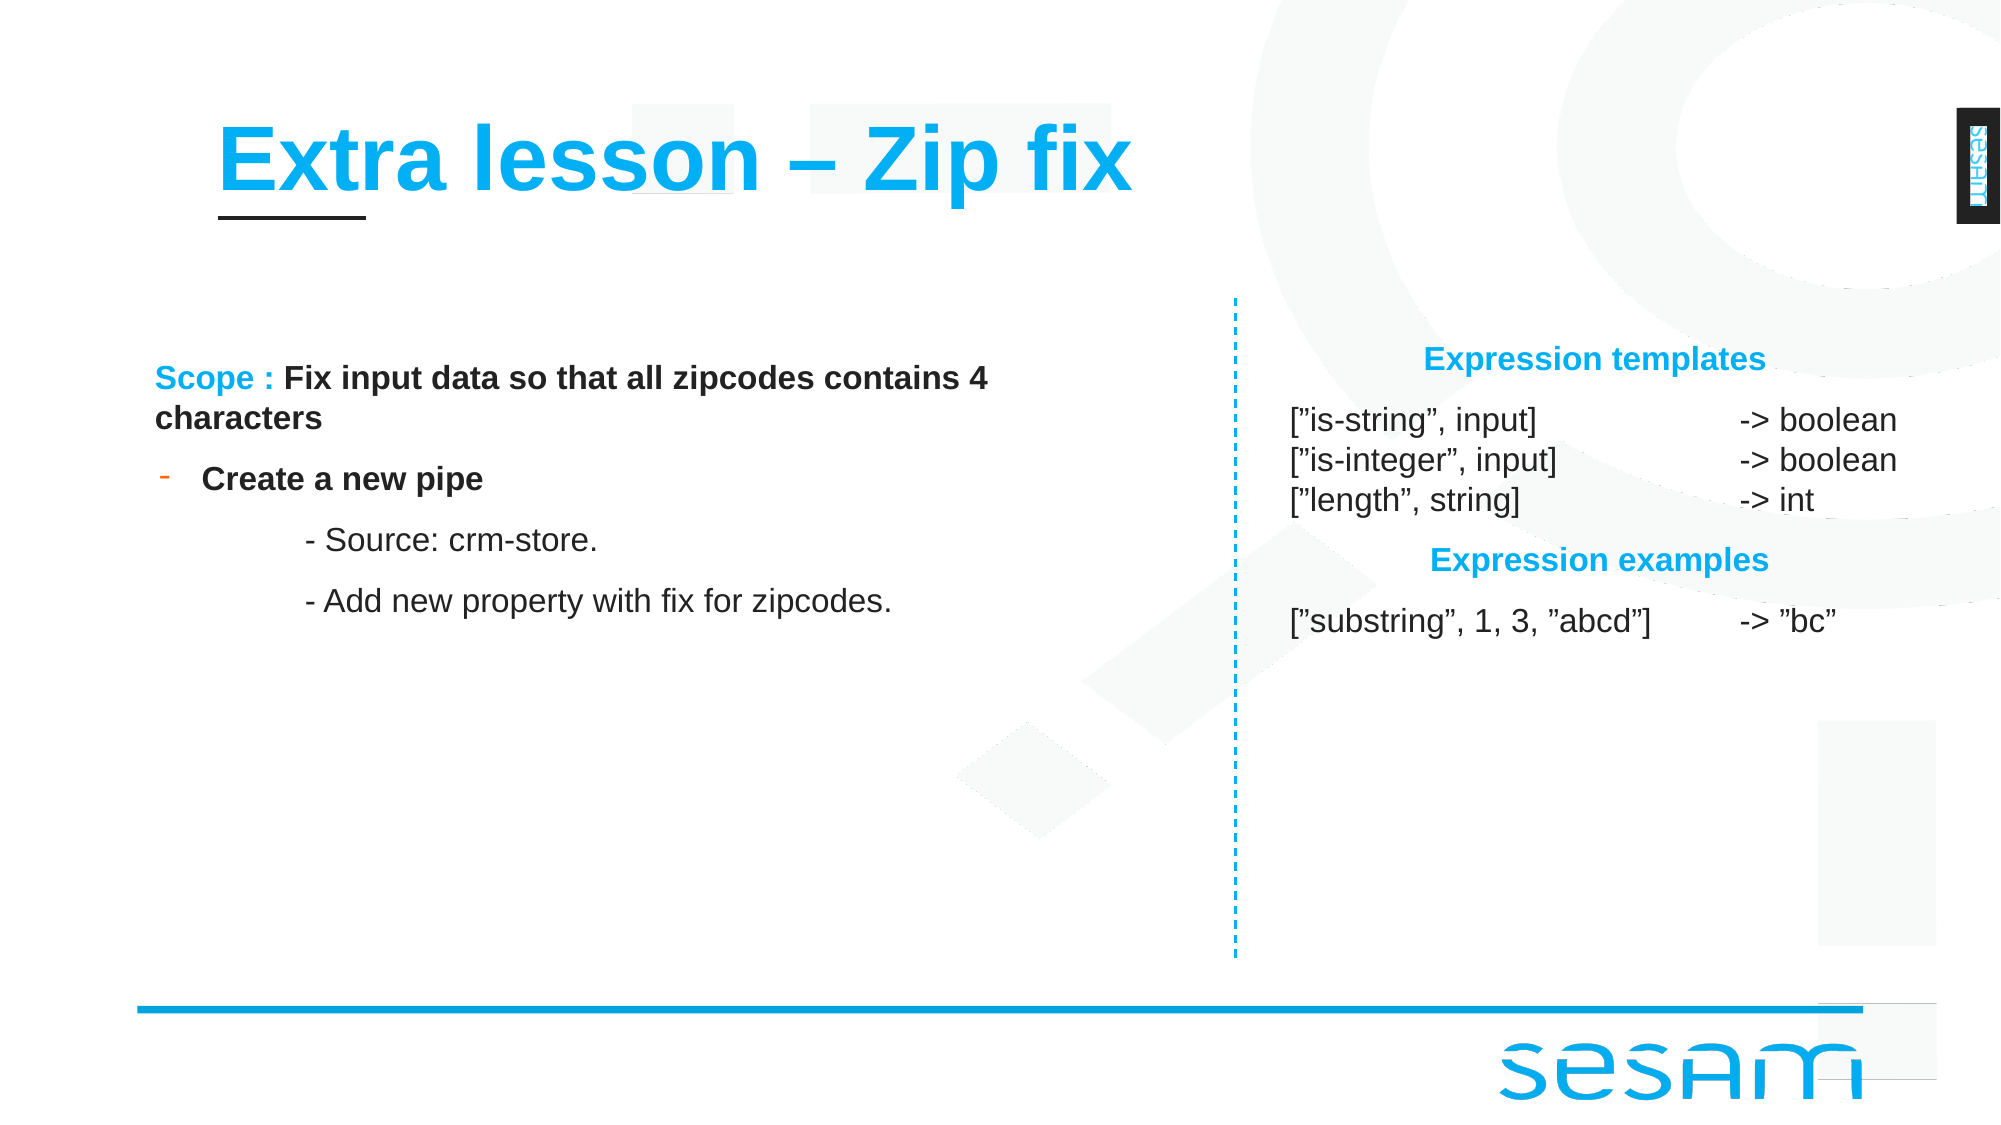

# Extra lesson – Zip fix
Expression templates
[”is-string”, input]	 	-> boolean
[”is-integer”, input] 		-> boolean
[”length”, string]		-> int
Expression examples
[”substring”, 1, 3, ”abcd”]	-> ”bc”

Scope : Fix input data so that all zipcodes contains 4 characters
Create a new pipe
	- Source: crm-store.
	- Add new property with fix for zipcodes.